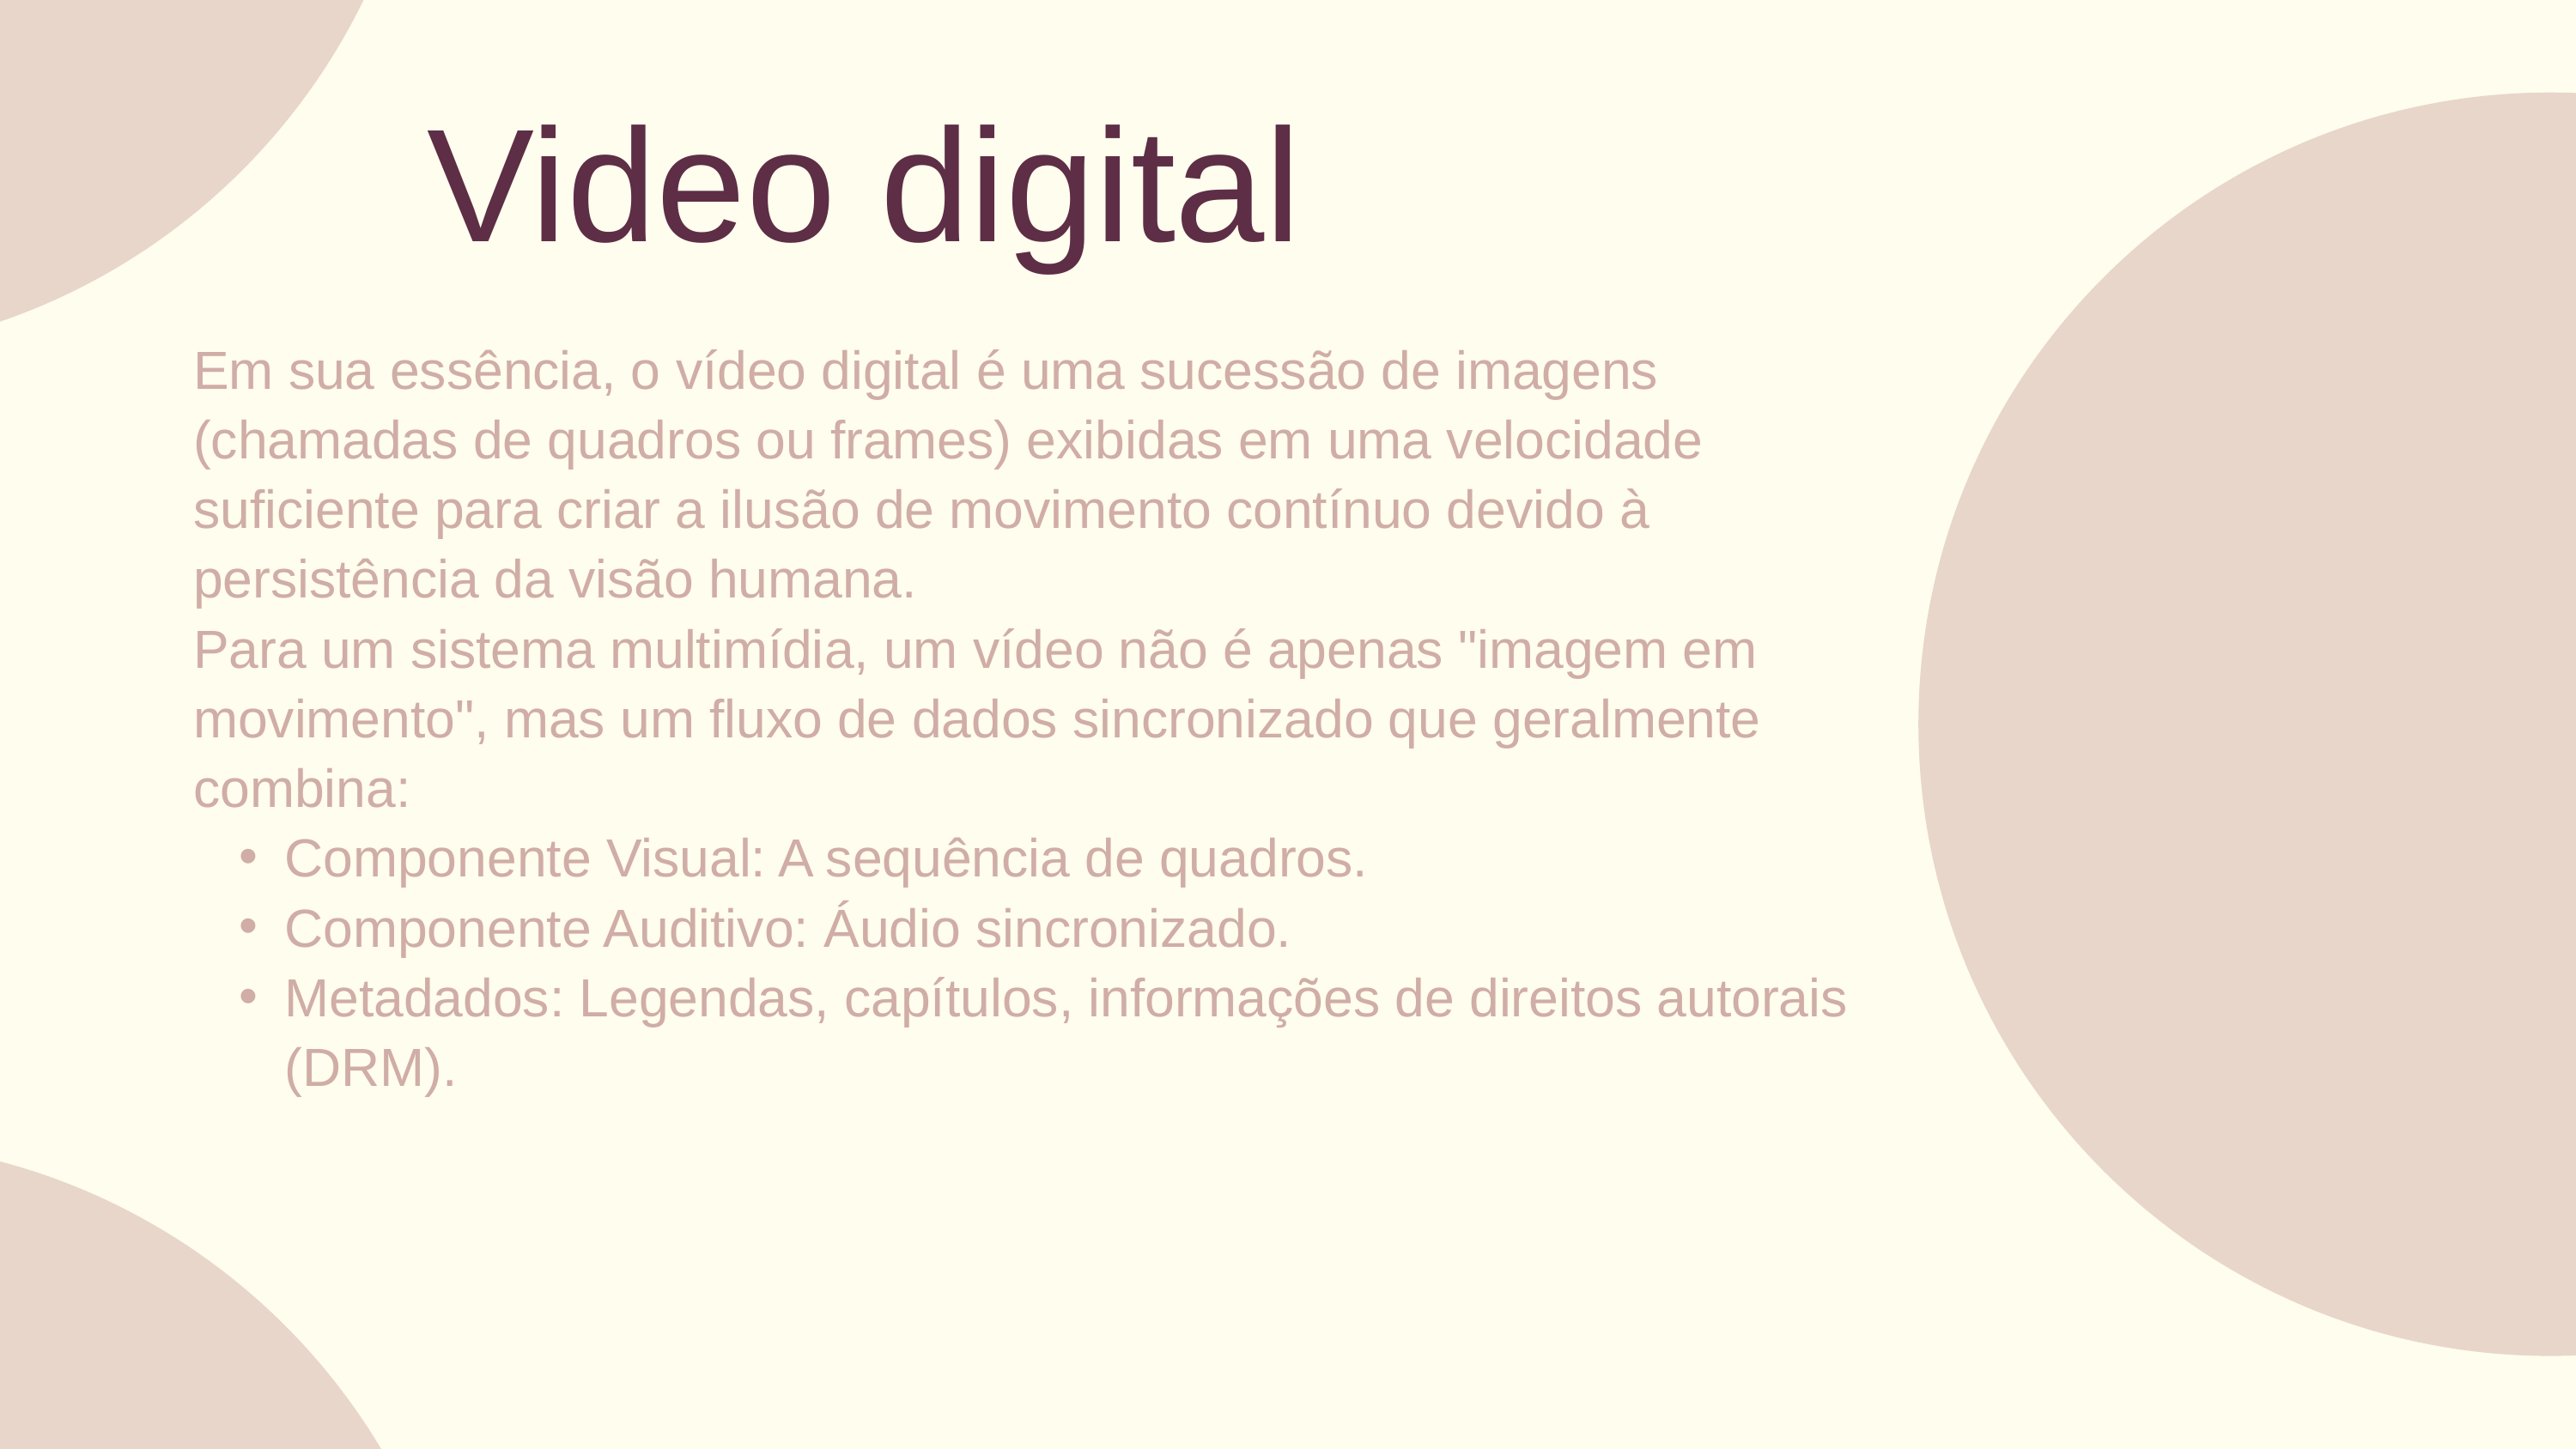

Video digital

Em sua essência, o vídeo digital é uma sucessão de imagens (chamadas de quadros ou frames) exibidas em uma velocidade suficiente para criar a ilusão de movimento contínuo devido à persistência da visão humana.
Para um sistema multimídia, um vídeo não é apenas "imagem em movimento", mas um fluxo de dados sincronizado que geralmente combina:
Componente Visual: A sequência de quadros.
Componente Auditivo: Áudio sincronizado.
Metadados: Legendas, capítulos, informações de direitos autorais (DRM).